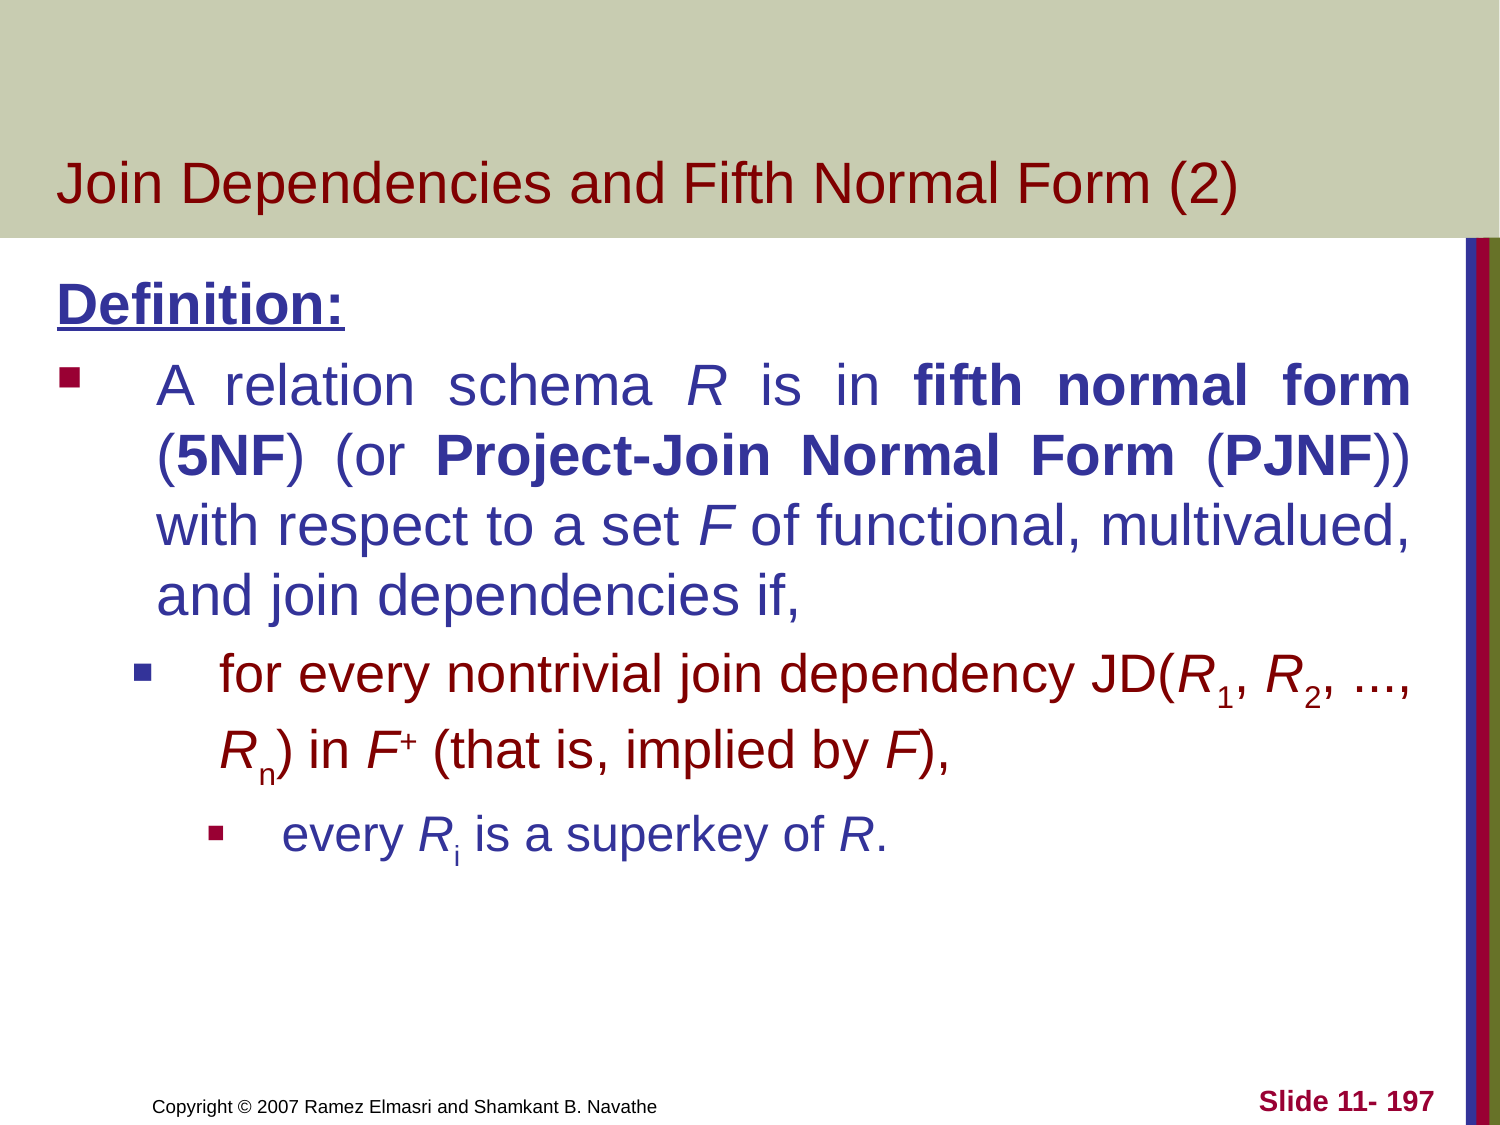

# Join Dependencies and Fifth Normal Form (2)
Definition:
A relation schema R is in fifth normal form (5NF) (or Project-Join Normal Form (PJNF)) with respect to a set F of functional, multivalued, and join dependencies if,
for every nontrivial join dependency JD(R1, R2, ..., Rn) in F+ (that is, implied by F),
every Ri is a superkey of R.
Slide 11- 197